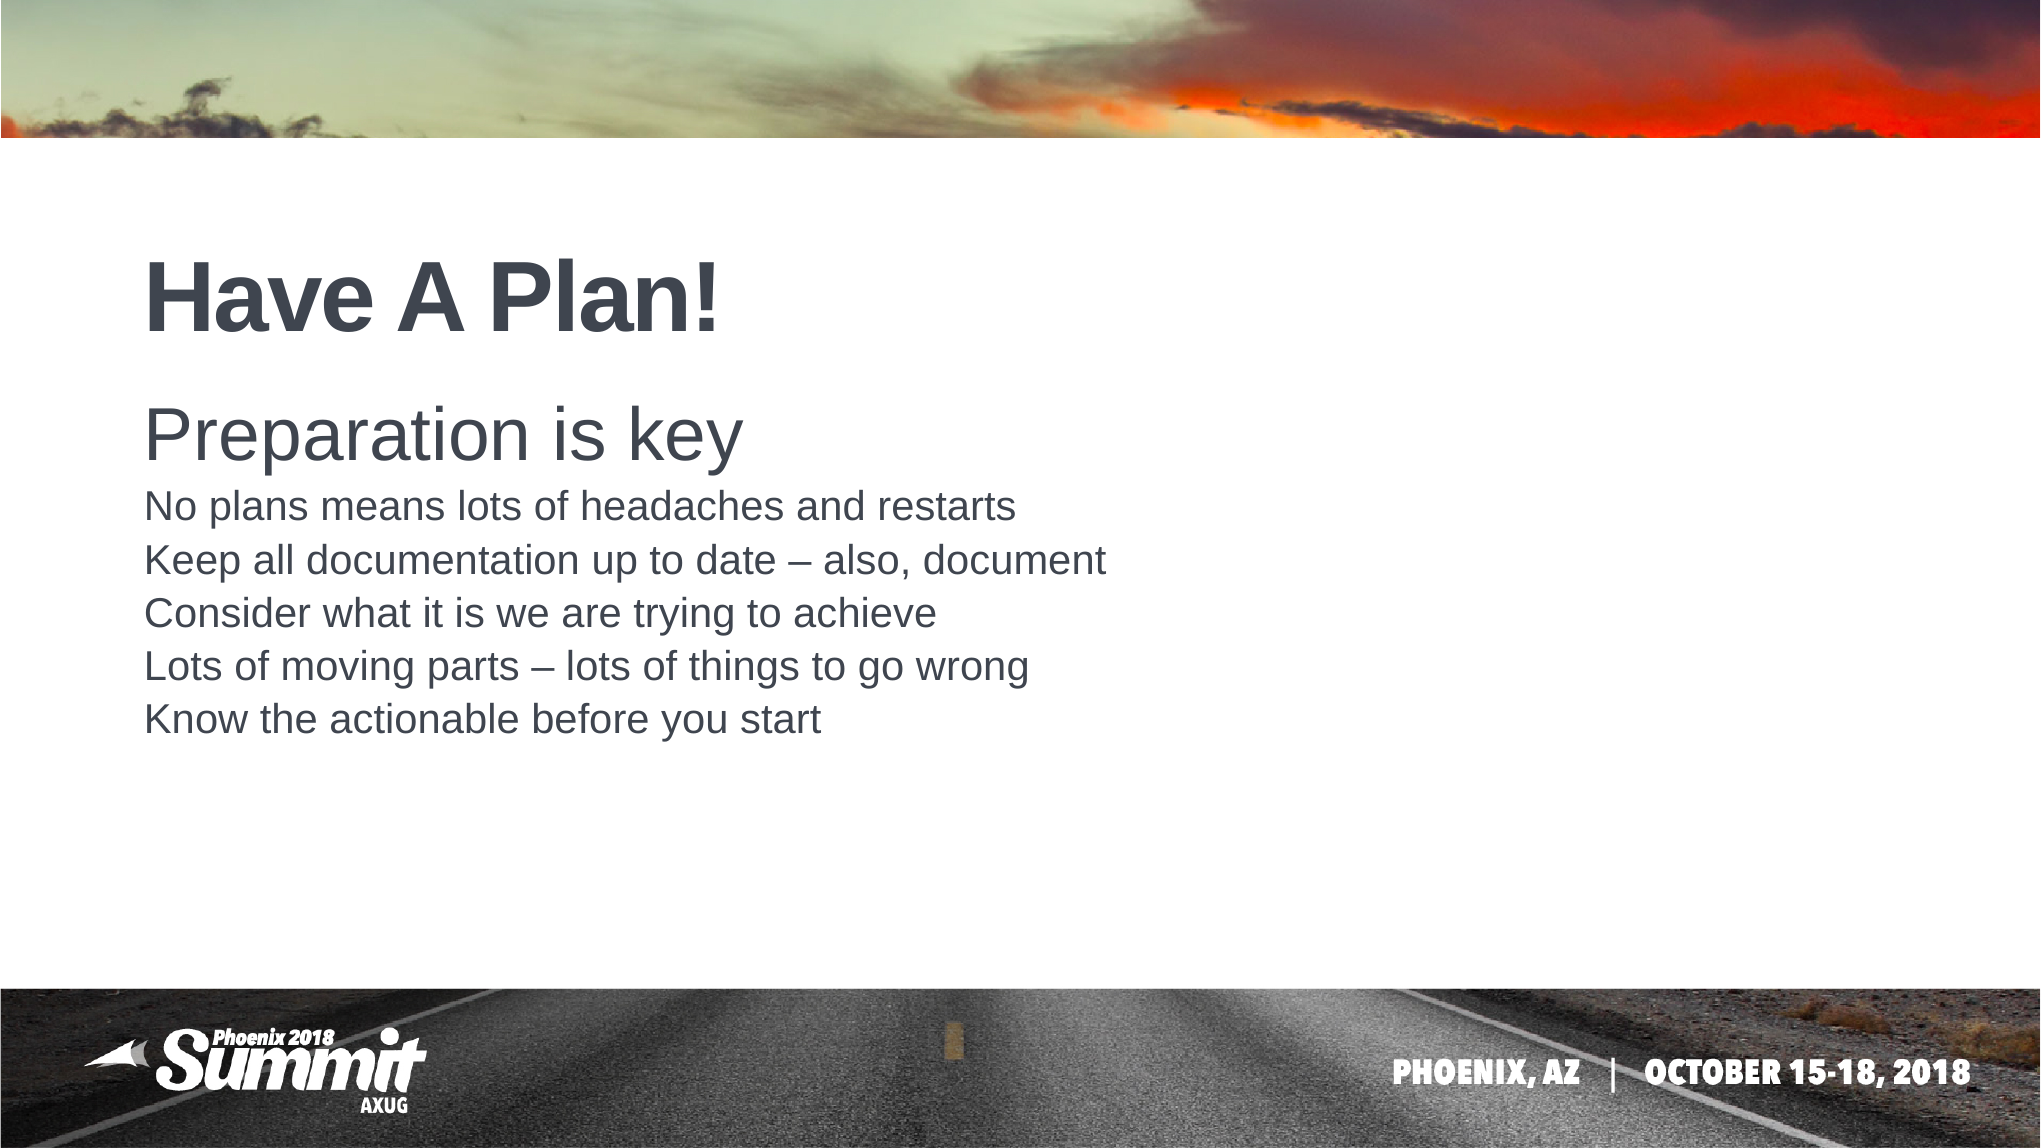

# Have A Plan!
Preparation is key
No plans means lots of headaches and restarts
Keep all documentation up to date – also, document
Consider what it is we are trying to achieve
Lots of moving parts – lots of things to go wrong
Know the actionable before you start